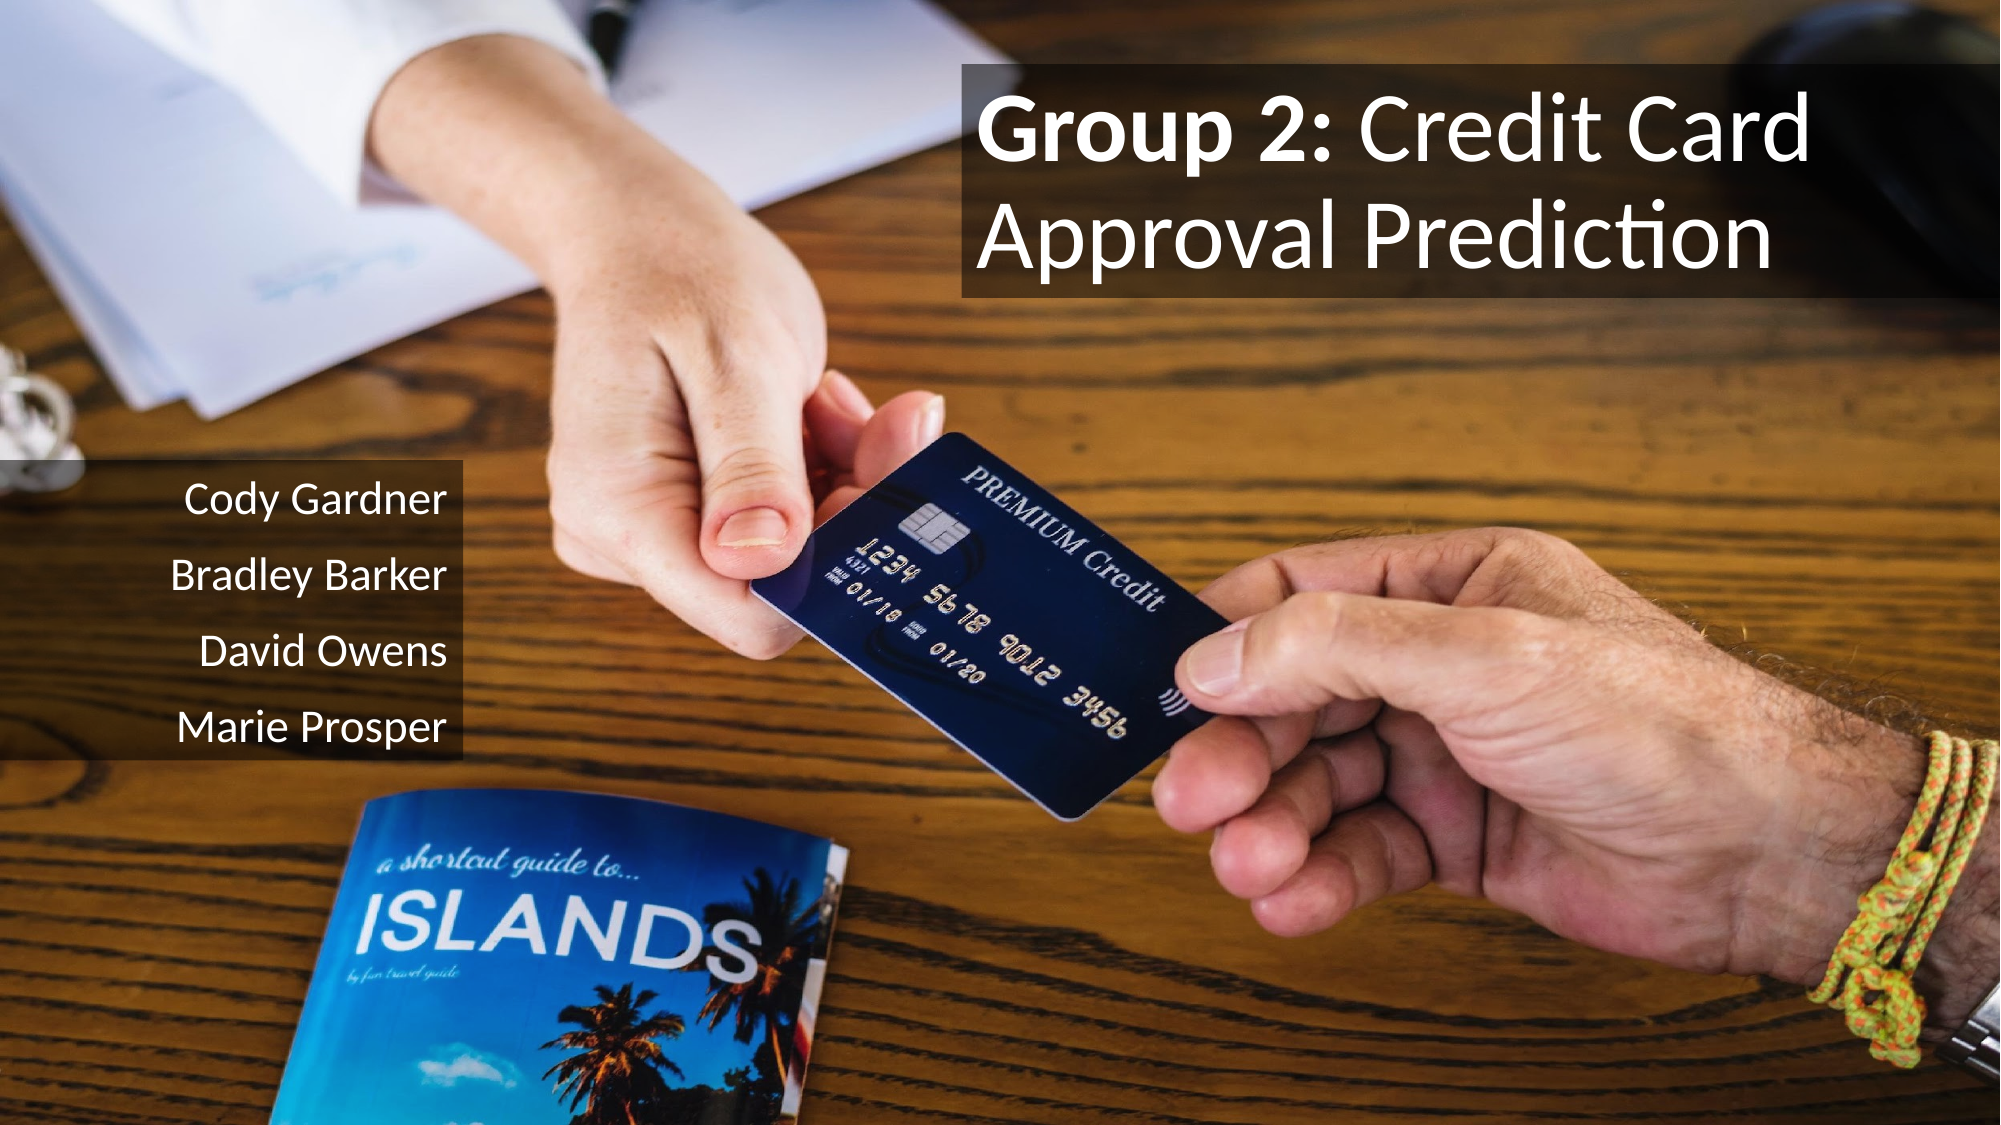

# Group 2: Credit Card Approval Prediction
Cody Gardner
Bradley Barker
David Owens
Marie Prosper